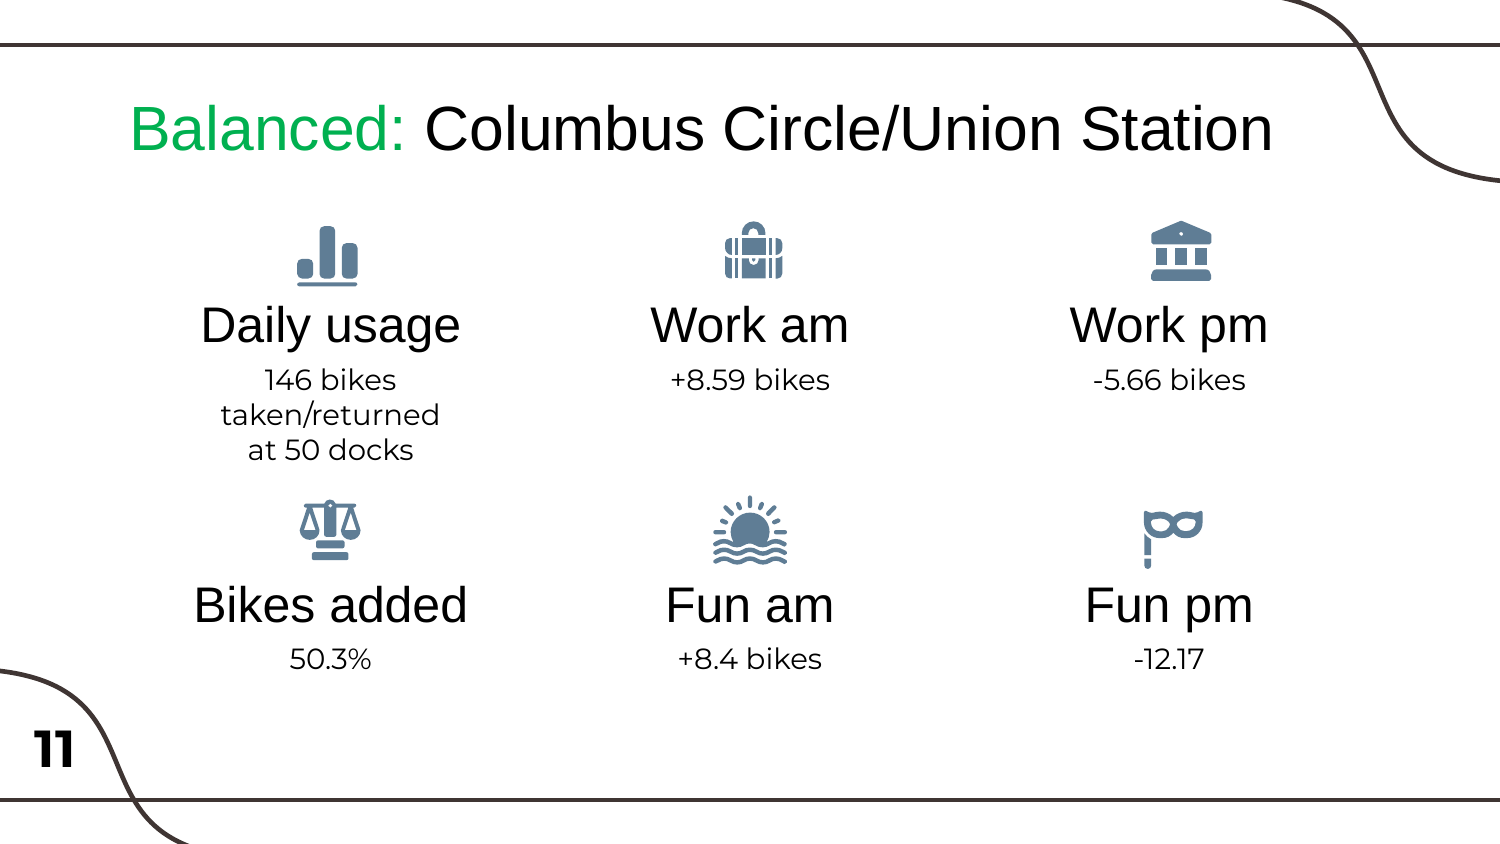

# Balanced: Columbus Circle/Union Station

Daily usage
Work am
Work pm
146 bikes taken/returned
at 50 docks
+8.59 bikes
-5.66 bikes

Bikes added
Fun am
Fun pm
50.3%
+8.4 bikes
-12.17
11